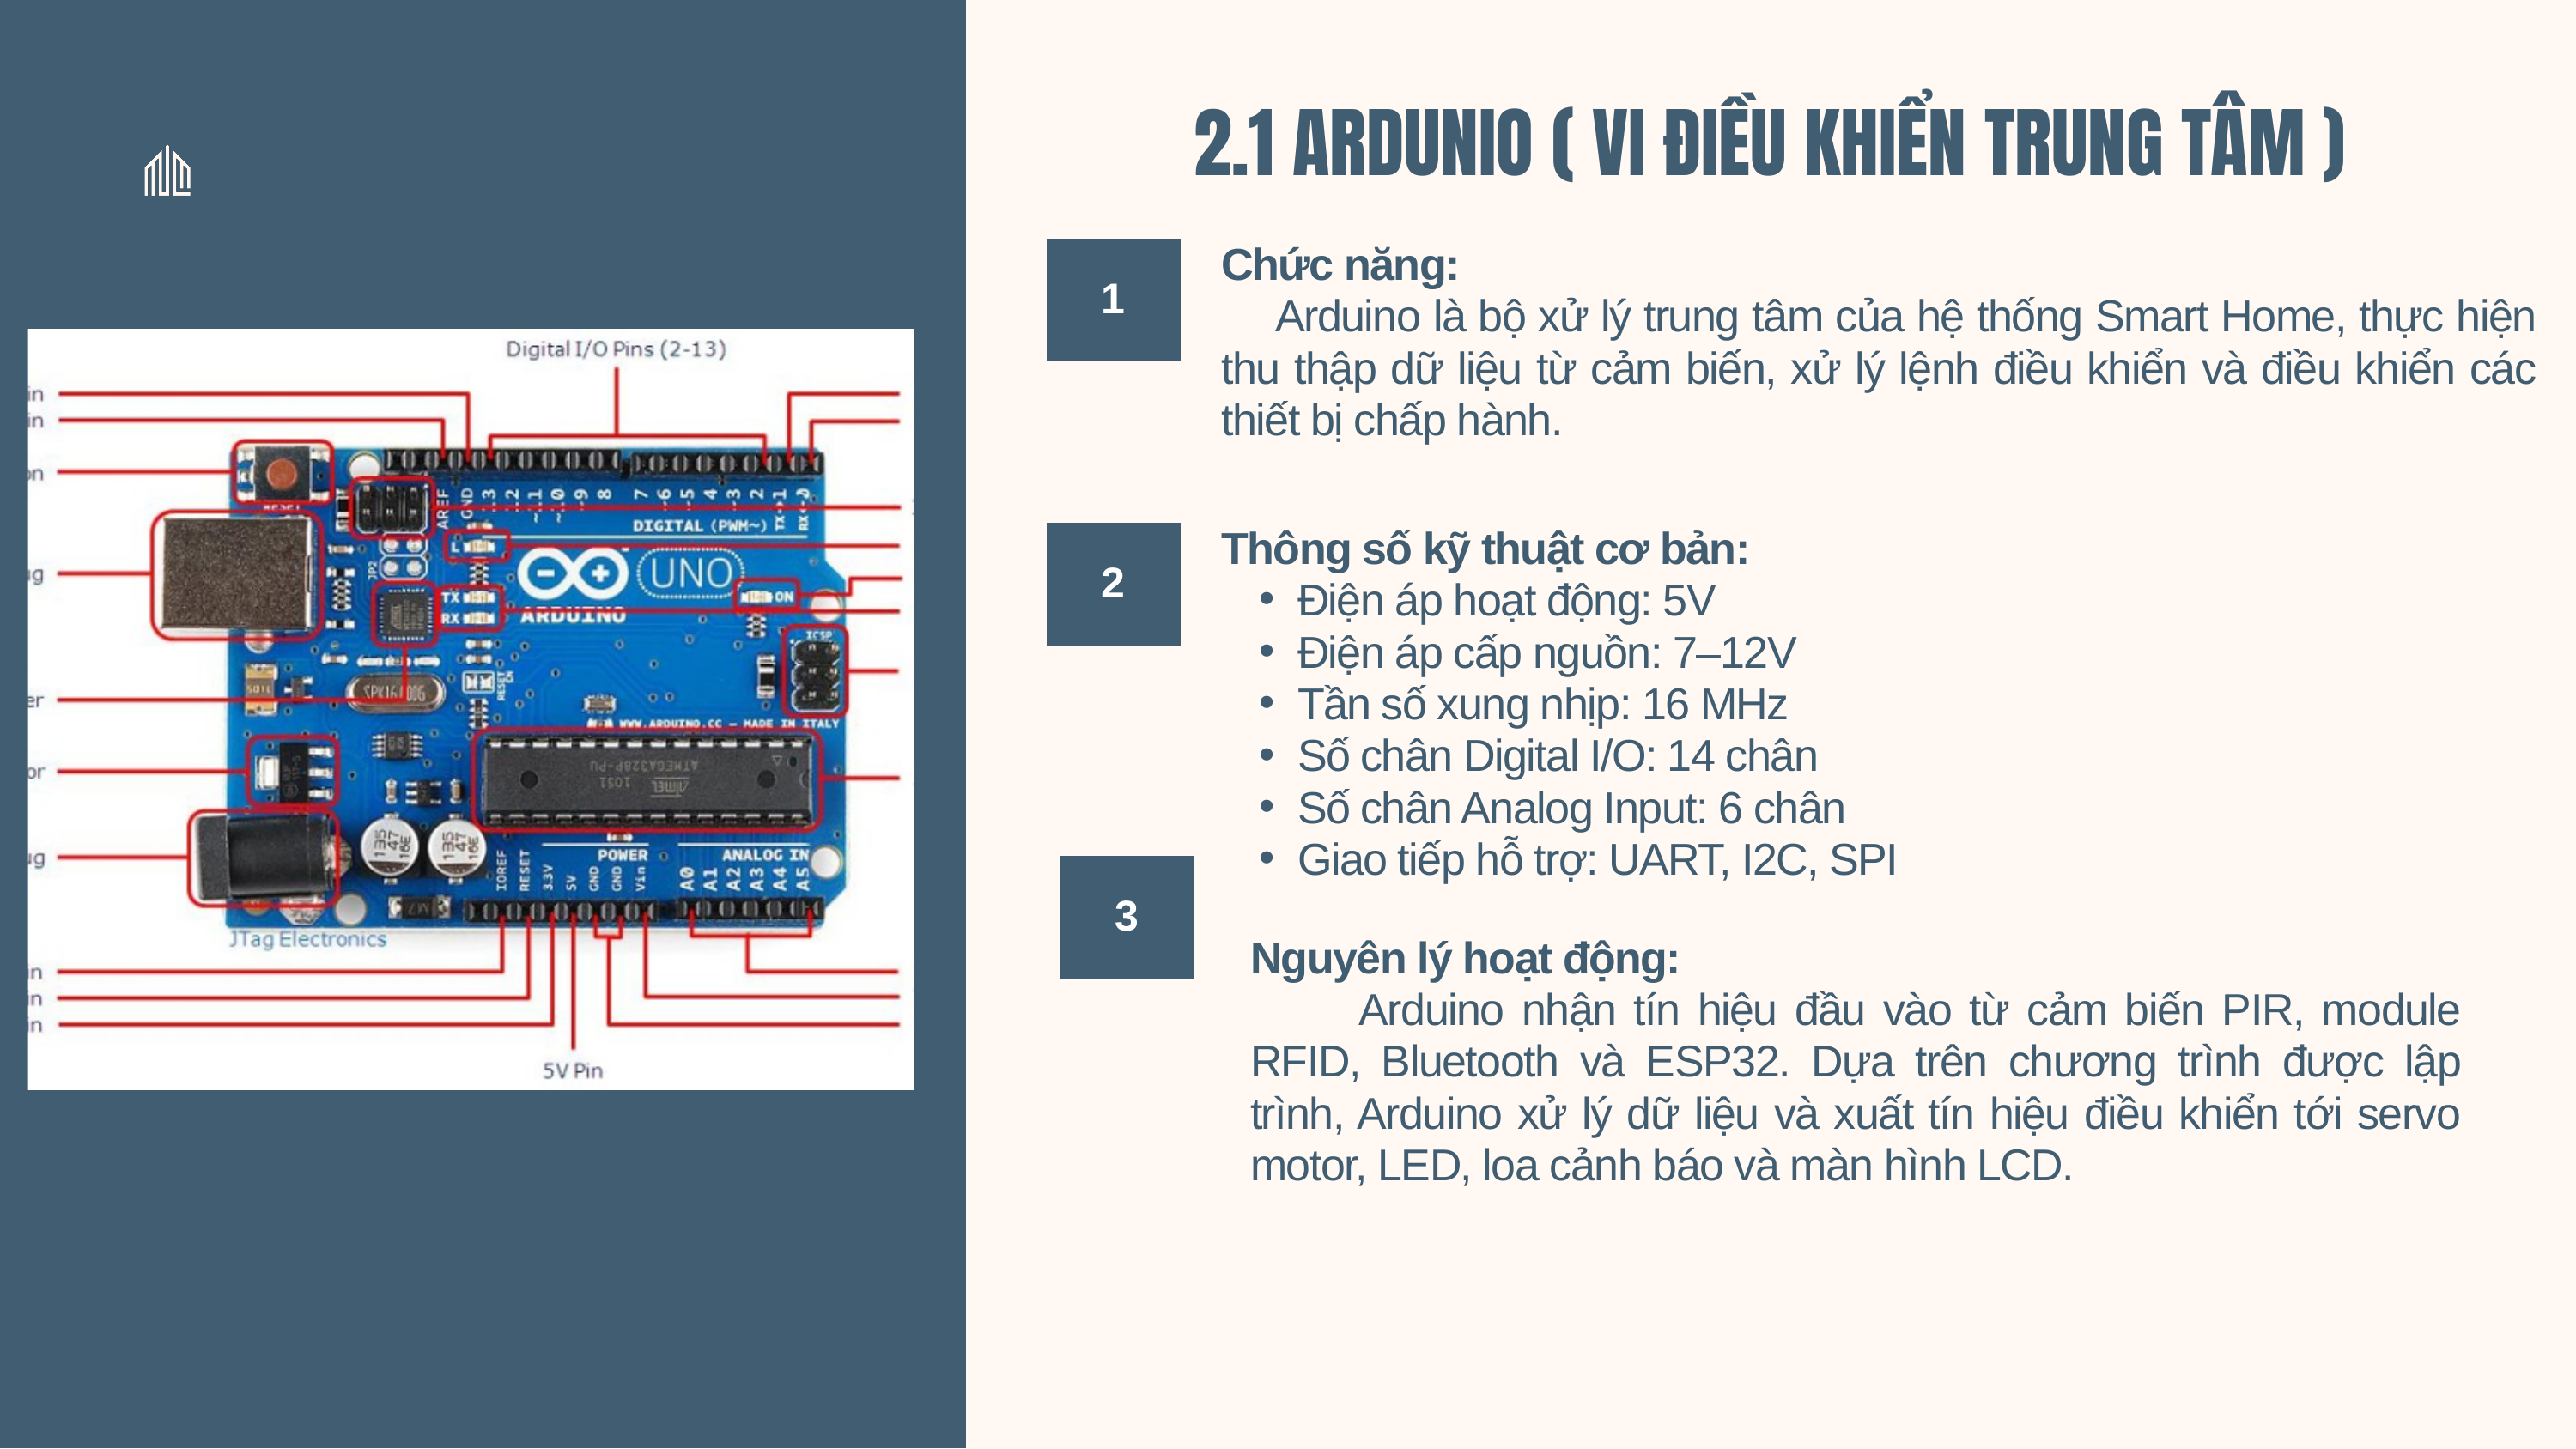

2.1 ARDUNIO ( VI ĐIỀU KHIỂN TRUNG TÂM )

Chức năng:
    Arduino là bộ xử lý trung tâm của hệ thống Smart Home, thực hiện thu thập dữ liệu từ cảm biến, xử lý lệnh điều khiển và điều khiển các thiết bị chấp hành.

1

Thông số kỹ thuật cơ bản:
Điện áp hoạt động: 5V
Điện áp cấp nguồn: 7–12V
Tần số xung nhịp: 16 MHz
Số chân Digital I/O: 14 chân
Số chân Analog Input: 6 chân
Giao tiếp hỗ trợ: UART, I2C, SPI

2

3
Nguyên lý hoạt động:
      Arduino nhận tín hiệu đầu vào từ cảm biến PIR, module RFID, Bluetooth và ESP32. Dựa trên chương trình được lập trình, Arduino xử lý dữ liệu và xuất tín hiệu điều khiển tới servo motor, LED, loa cảnh báo và màn hình LCD.